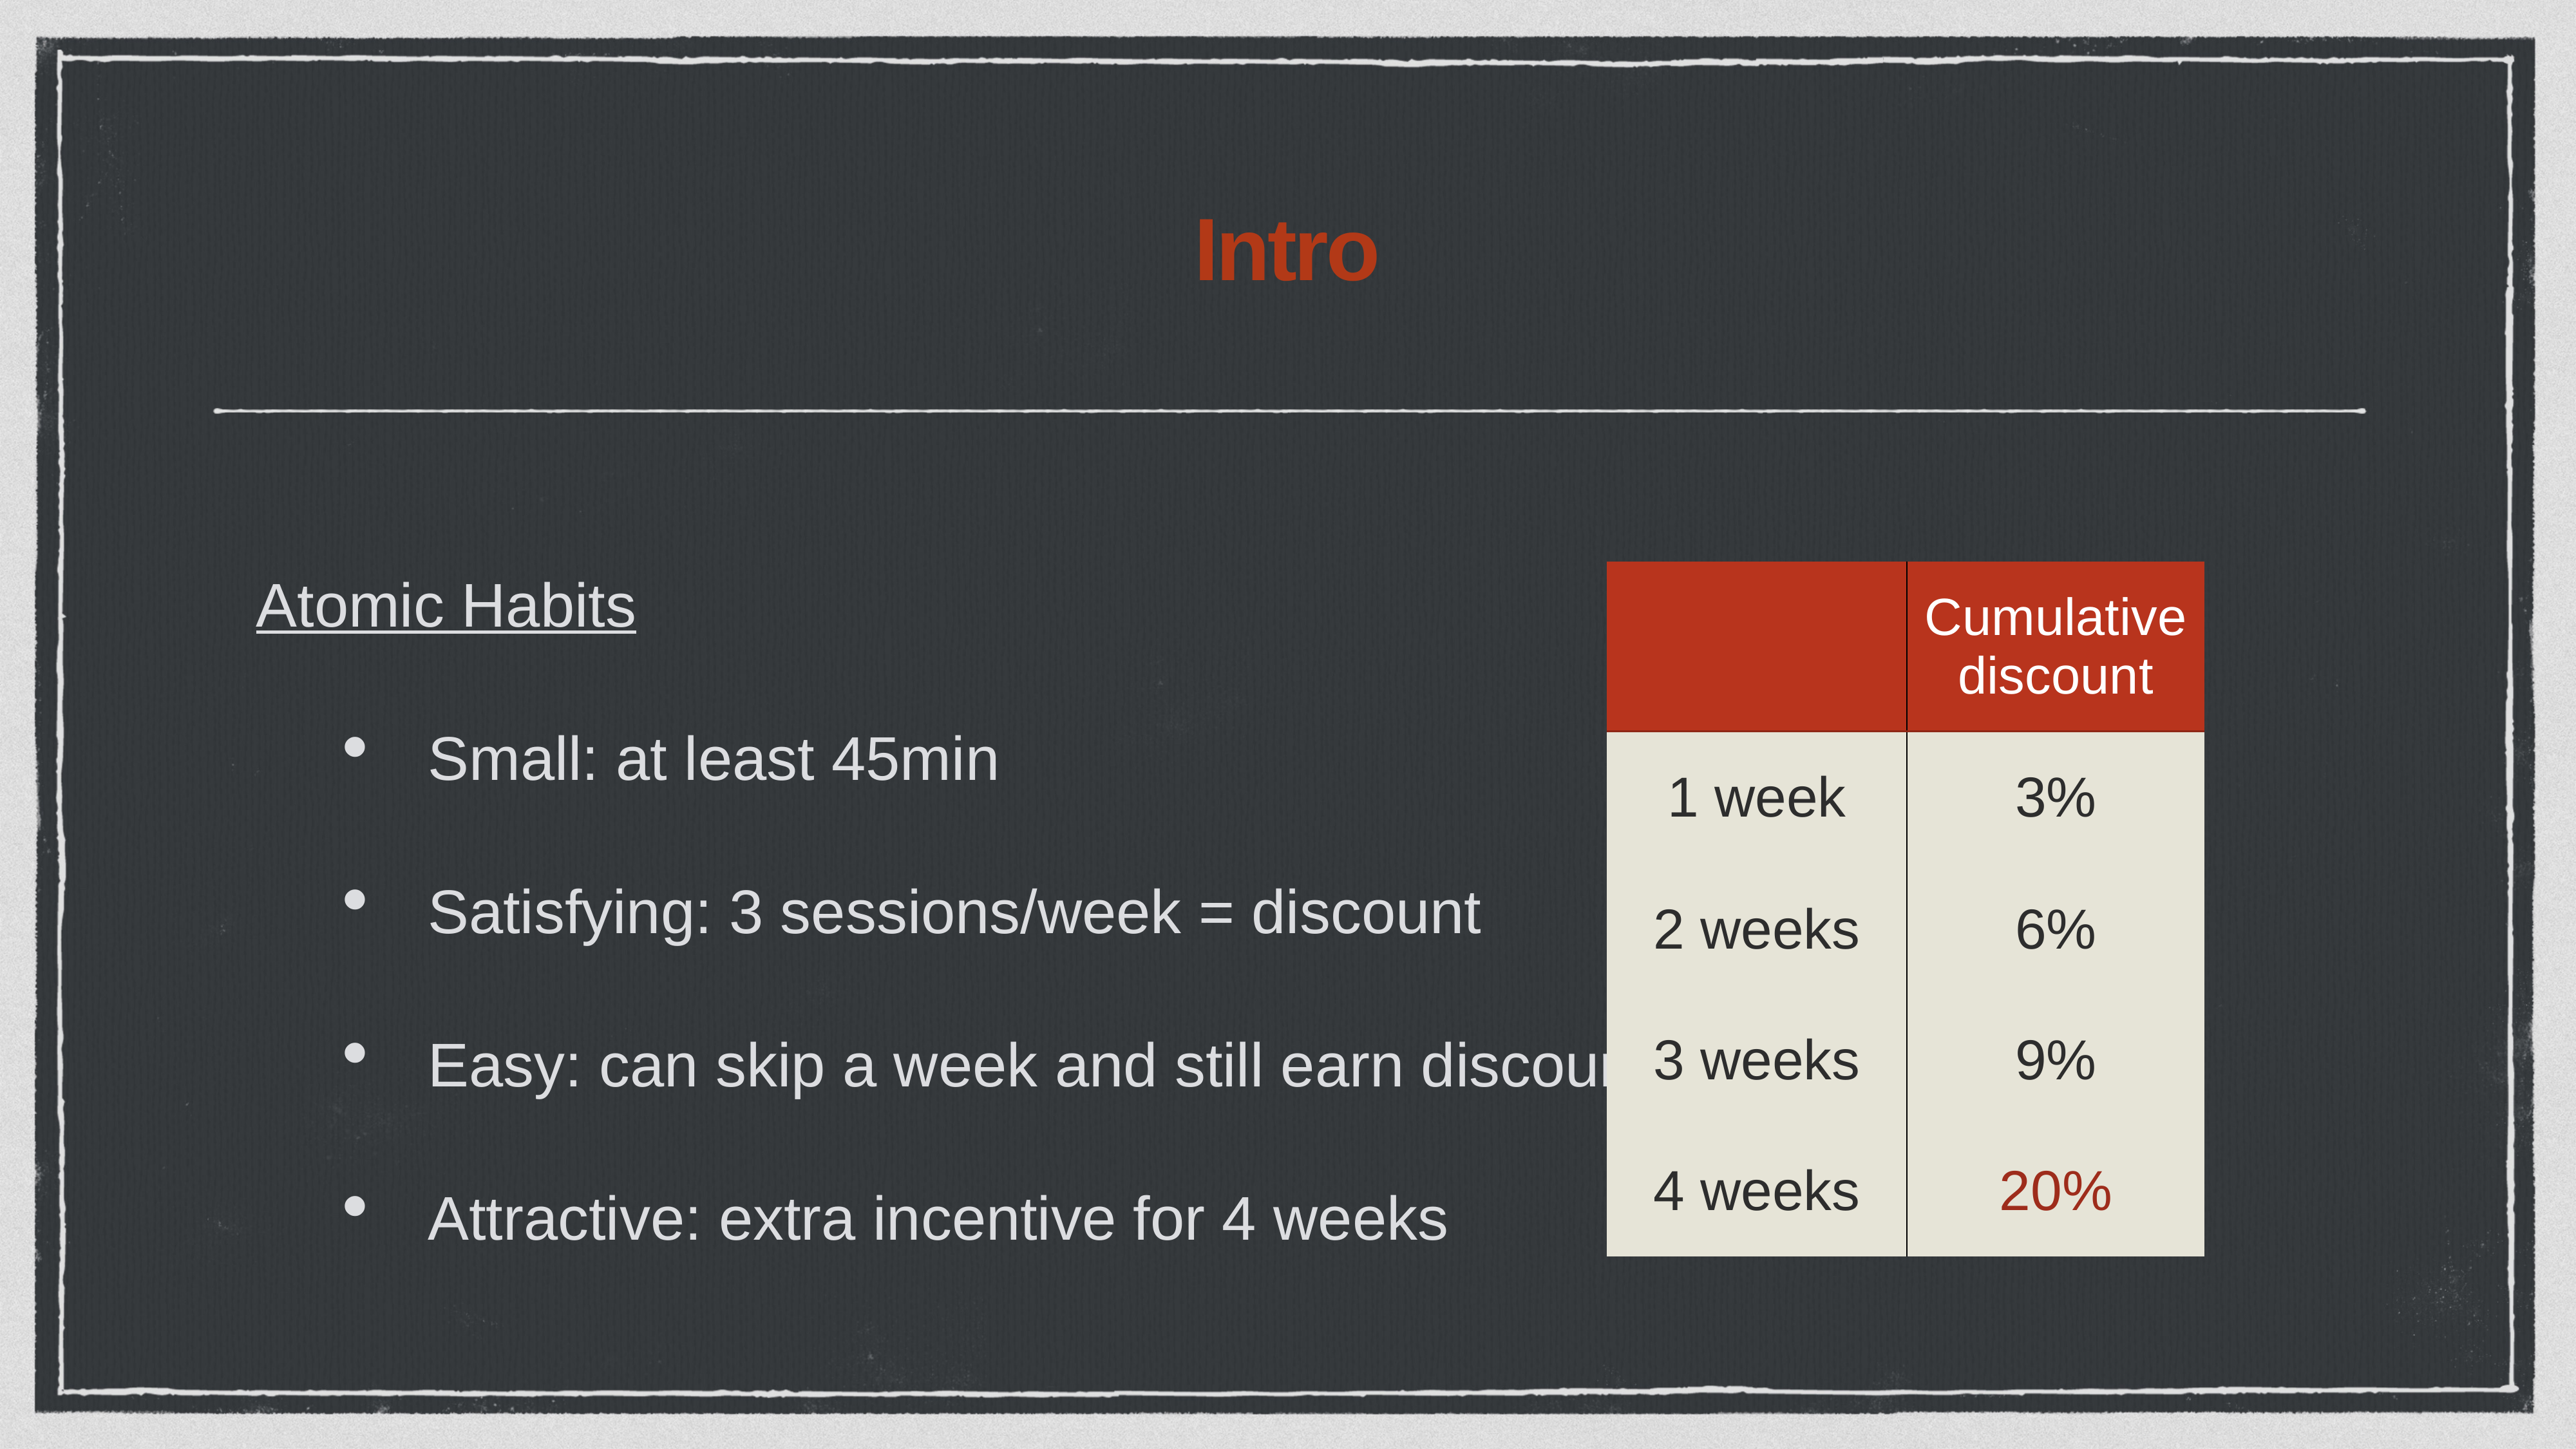

# Intro
Atomic Habits
Small: at least 45min
Satisfying: 3 sessions/week = discount
Easy: can skip a week and still earn discount
Attractive: extra incentive for 4 weeks
|  | Cumulative discount |
| --- | --- |
| 1 week | 3% |
| 2 weeks | 6% |
| 3 weeks | 9% |
| 4 weeks | 20% |